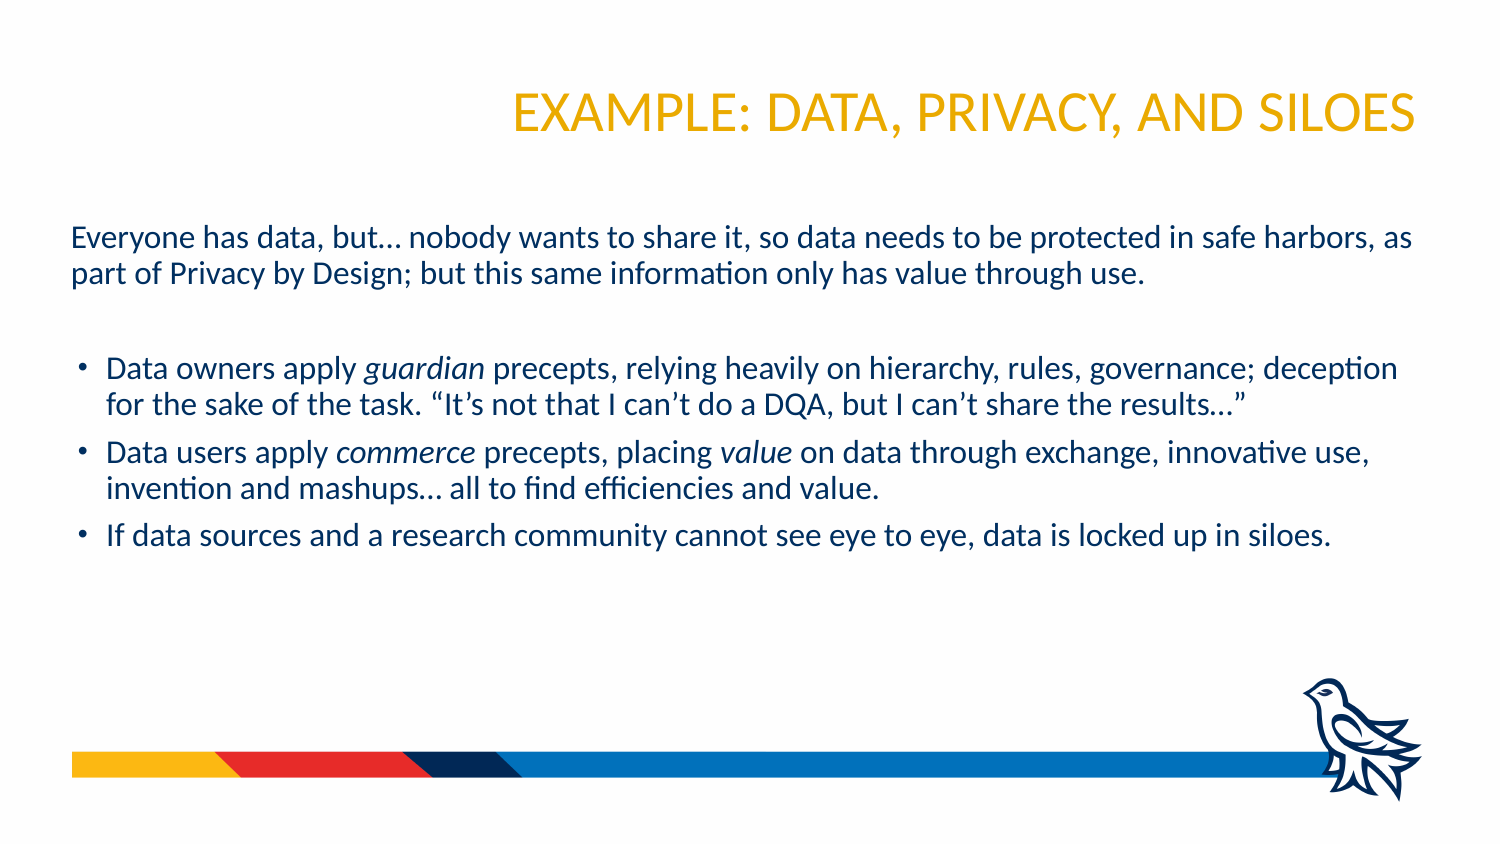

# Example: Data, Privacy, and Siloes
Everyone has data, but… nobody wants to share it, so data needs to be protected in safe harbors, as part of Privacy by Design; but this same information only has value through use.

Data owners apply guardian precepts, relying heavily on hierarchy, rules, governance; deception for the sake of the task. “It’s not that I can’t do a DQA, but I can’t share the results…”
Data users apply commerce precepts, placing value on data through exchange, innovative use, invention and mashups… all to find efficiencies and value.
If data sources and a research community cannot see eye to eye, data is locked up in siloes.